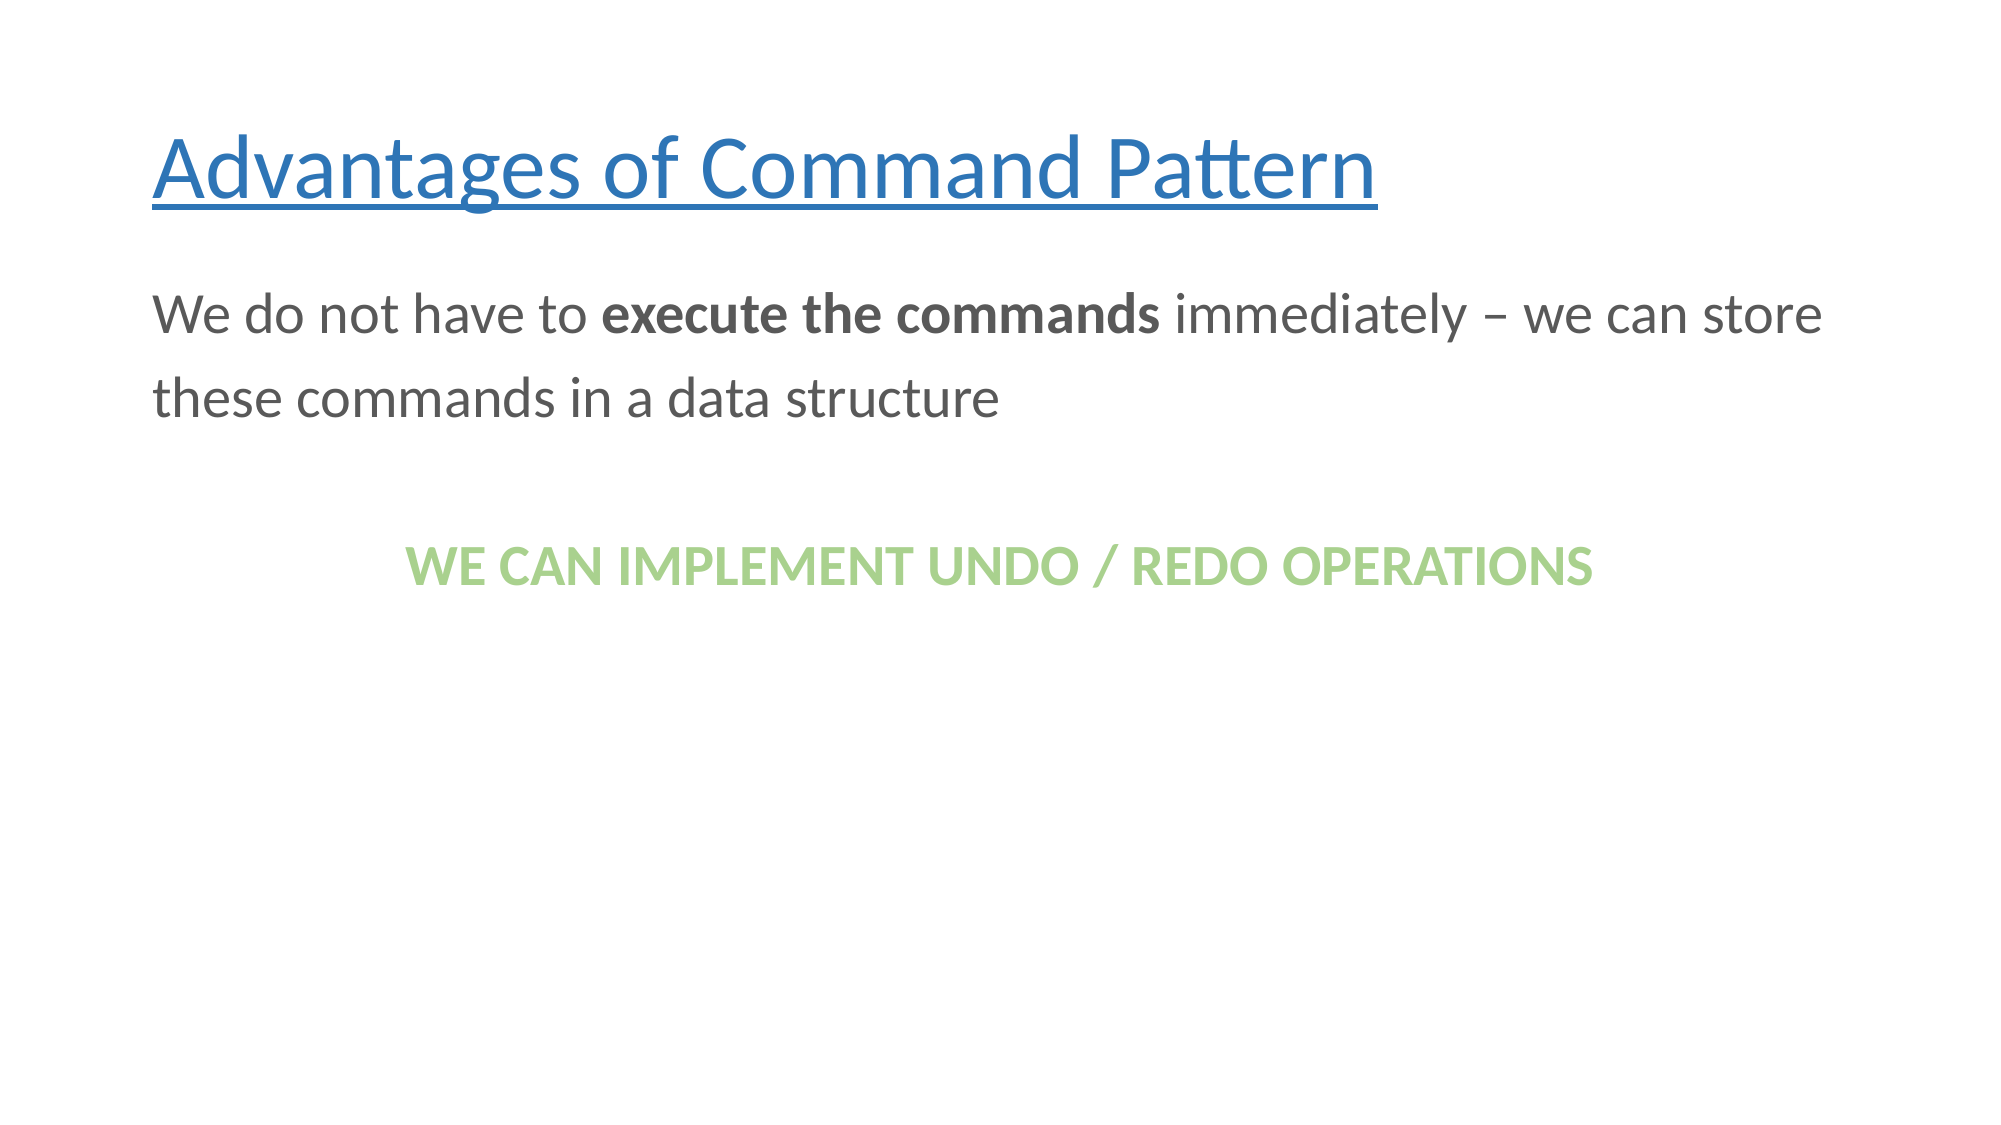

# Advantages of Command Pattern
We do not have to execute the commands immediately – we can store
these commands in a data structure

WE CAN IMPLEMENT UNDO / REDO OPERATIONS